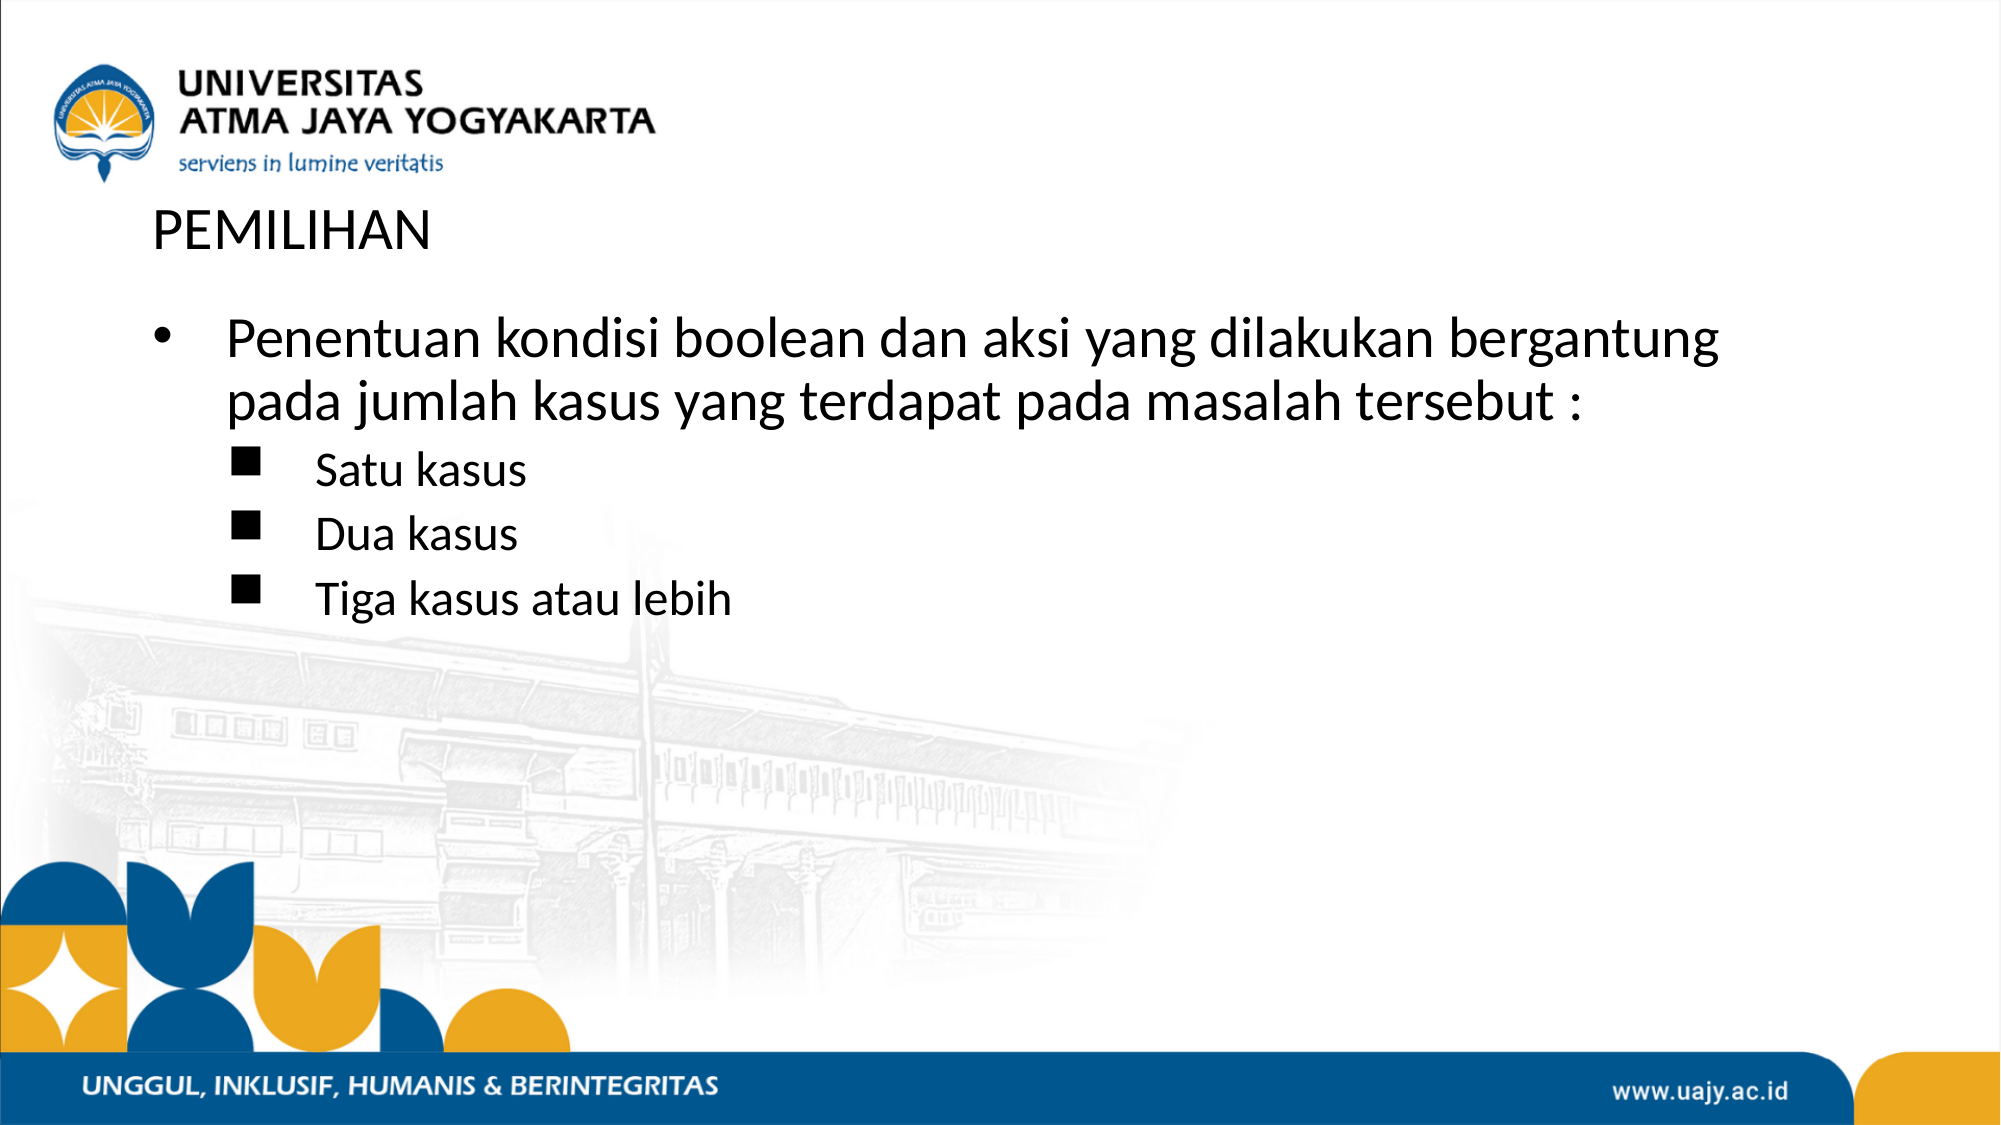

# PEMILIHAN
Penentuan kondisi boolean dan aksi yang dilakukan bergantung pada jumlah kasus yang terdapat pada masalah tersebut :
Satu kasus
Dua kasus
Tiga kasus atau lebih